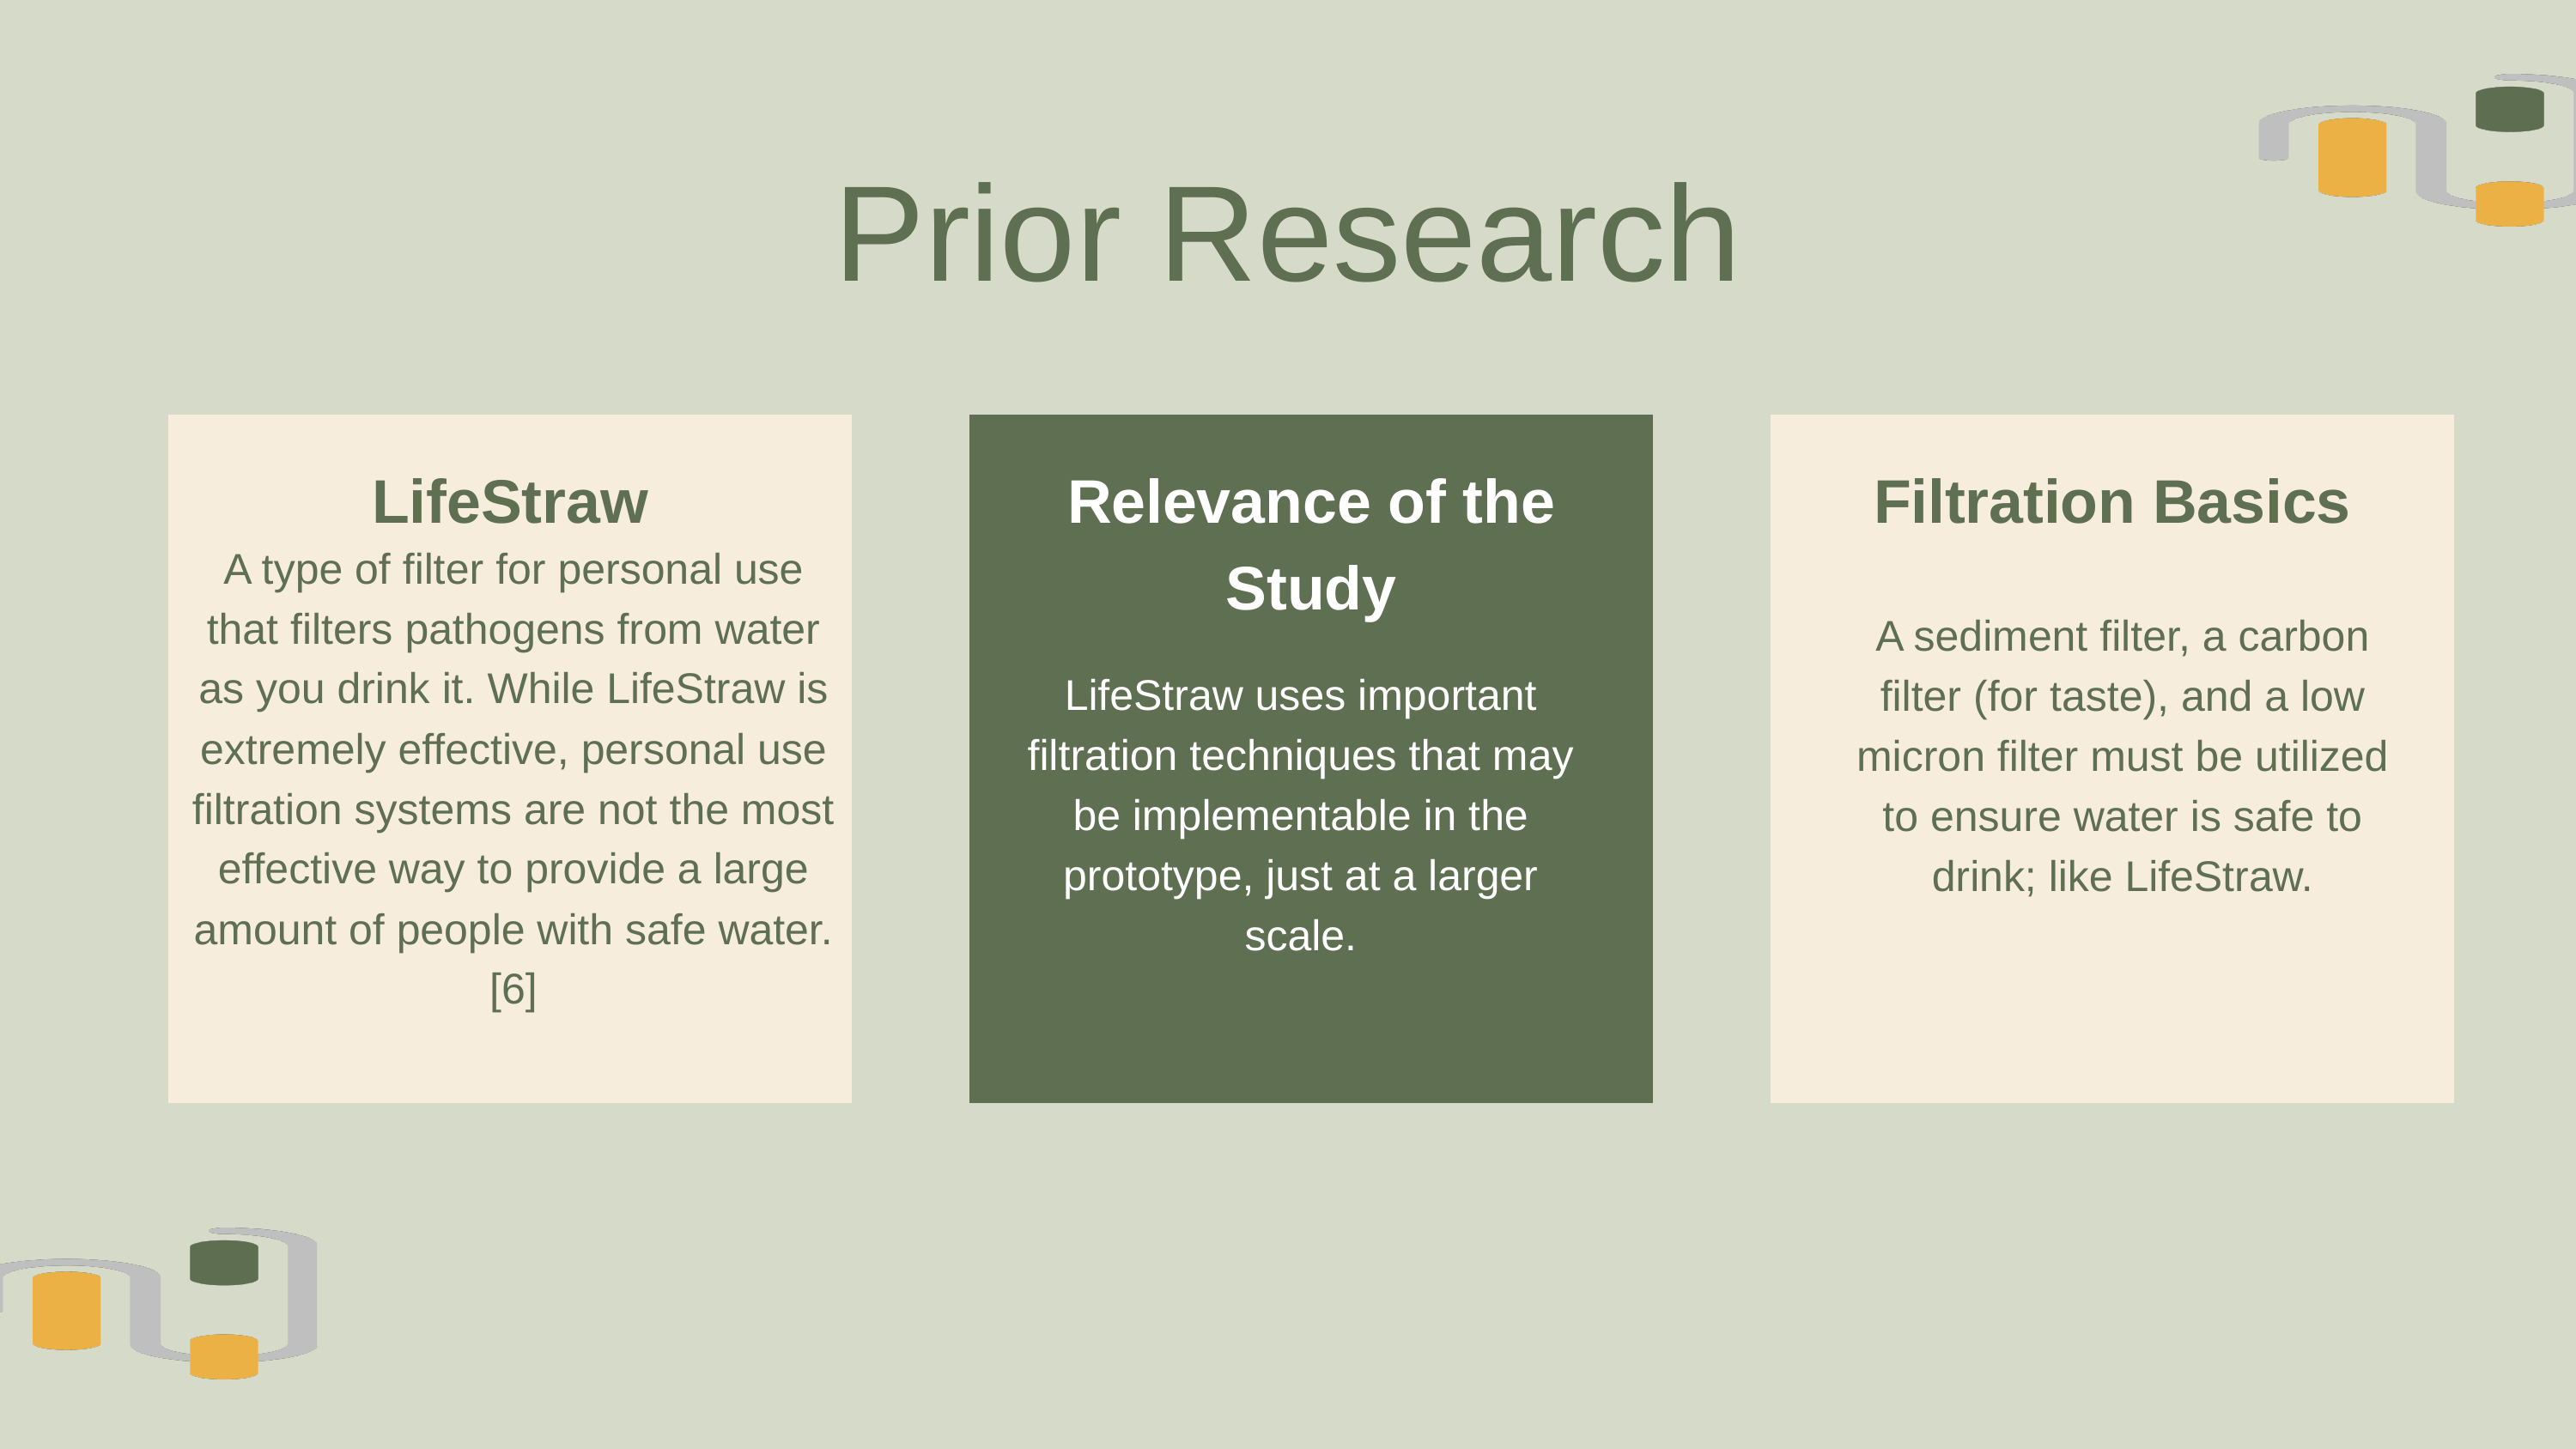

Prior Research

LifeStraw
Relevance of the Study
Filtration Basics
A type of filter for personal use that filters pathogens from water as you drink it. While LifeStraw is extremely effective, personal use filtration systems are not the most effective way to provide a large amount of people with safe water. [6]

A sediment filter, a carbon filter (for taste), and a low micron filter must be utilized to ensure water is safe to drink; like LifeStraw.
LifeStraw uses important filtration techniques that may be implementable in the prototype, just at a larger scale.